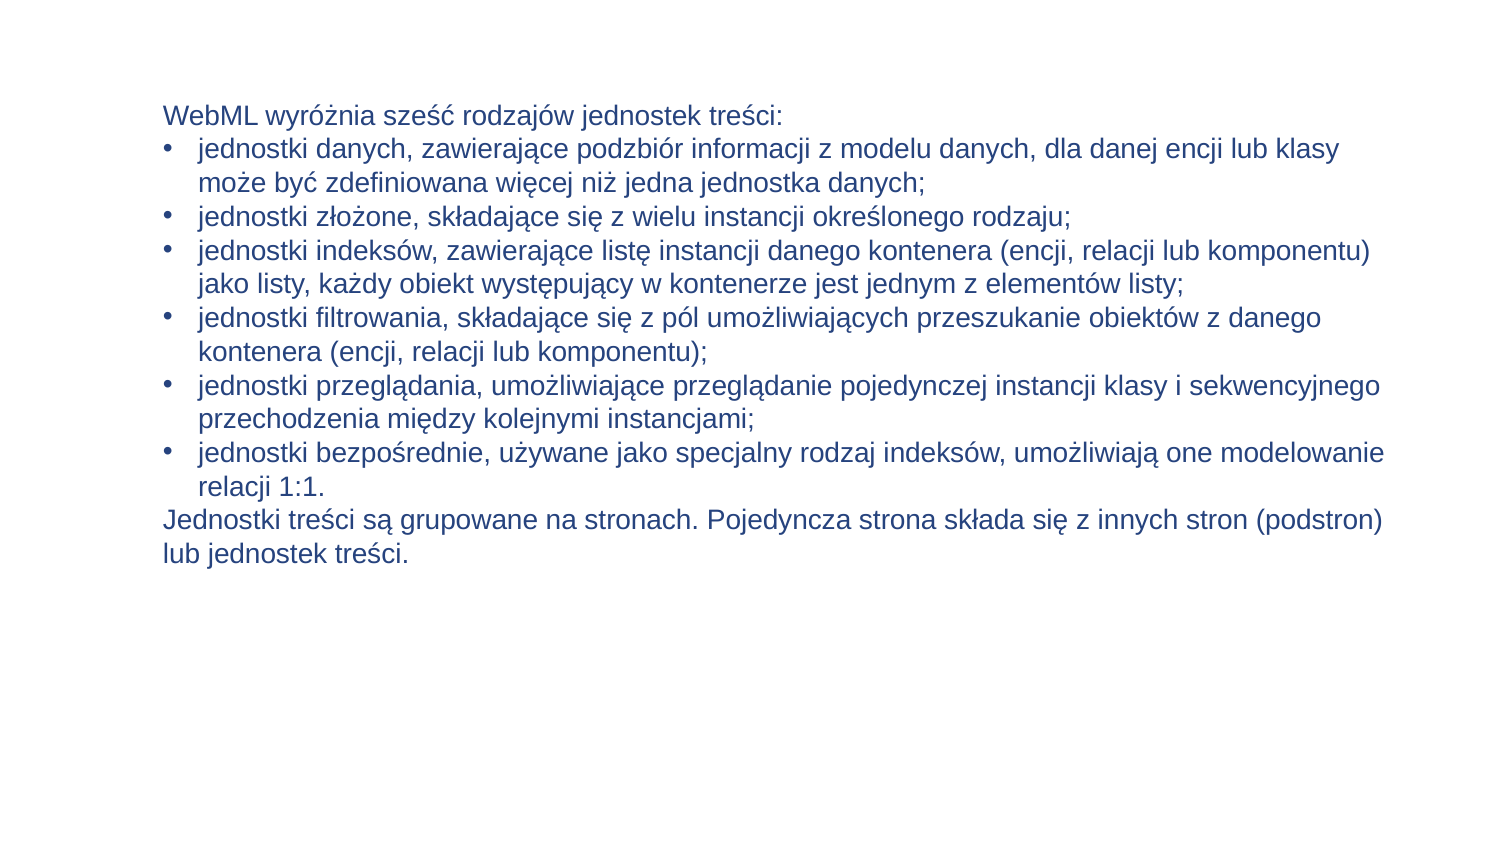

WebML wyróżnia sześć rodzajów jednostek treści:
jednostki danych, zawierające podzbiór informacji z modelu danych, dla danej encji lub klasy może być zdefiniowana więcej niż jedna jednostka danych;
jednostki złożone, składające się z wielu instancji określonego rodzaju;
jednostki indeksów, zawierające listę instancji danego kontenera (encji, relacji lub komponentu) jako listy, każdy obiekt występujący w kontenerze jest jednym z elementów listy;
jednostki filtrowania, składające się z pól umożliwiających przeszukanie obiektów z danego kontenera (encji, relacji lub komponentu);
jednostki przeglądania, umożliwiające przeglądanie pojedynczej instancji klasy i sekwencyjnego przechodzenia między kolejnymi instancjami;
jednostki bezpośrednie, używane jako specjalny rodzaj indeksów, umożliwiają one modelowanie relacji 1:1.
Jednostki treści są grupowane na stronach. Pojedyncza strona składa się z innych stron (podstron) lub jednostek treści.